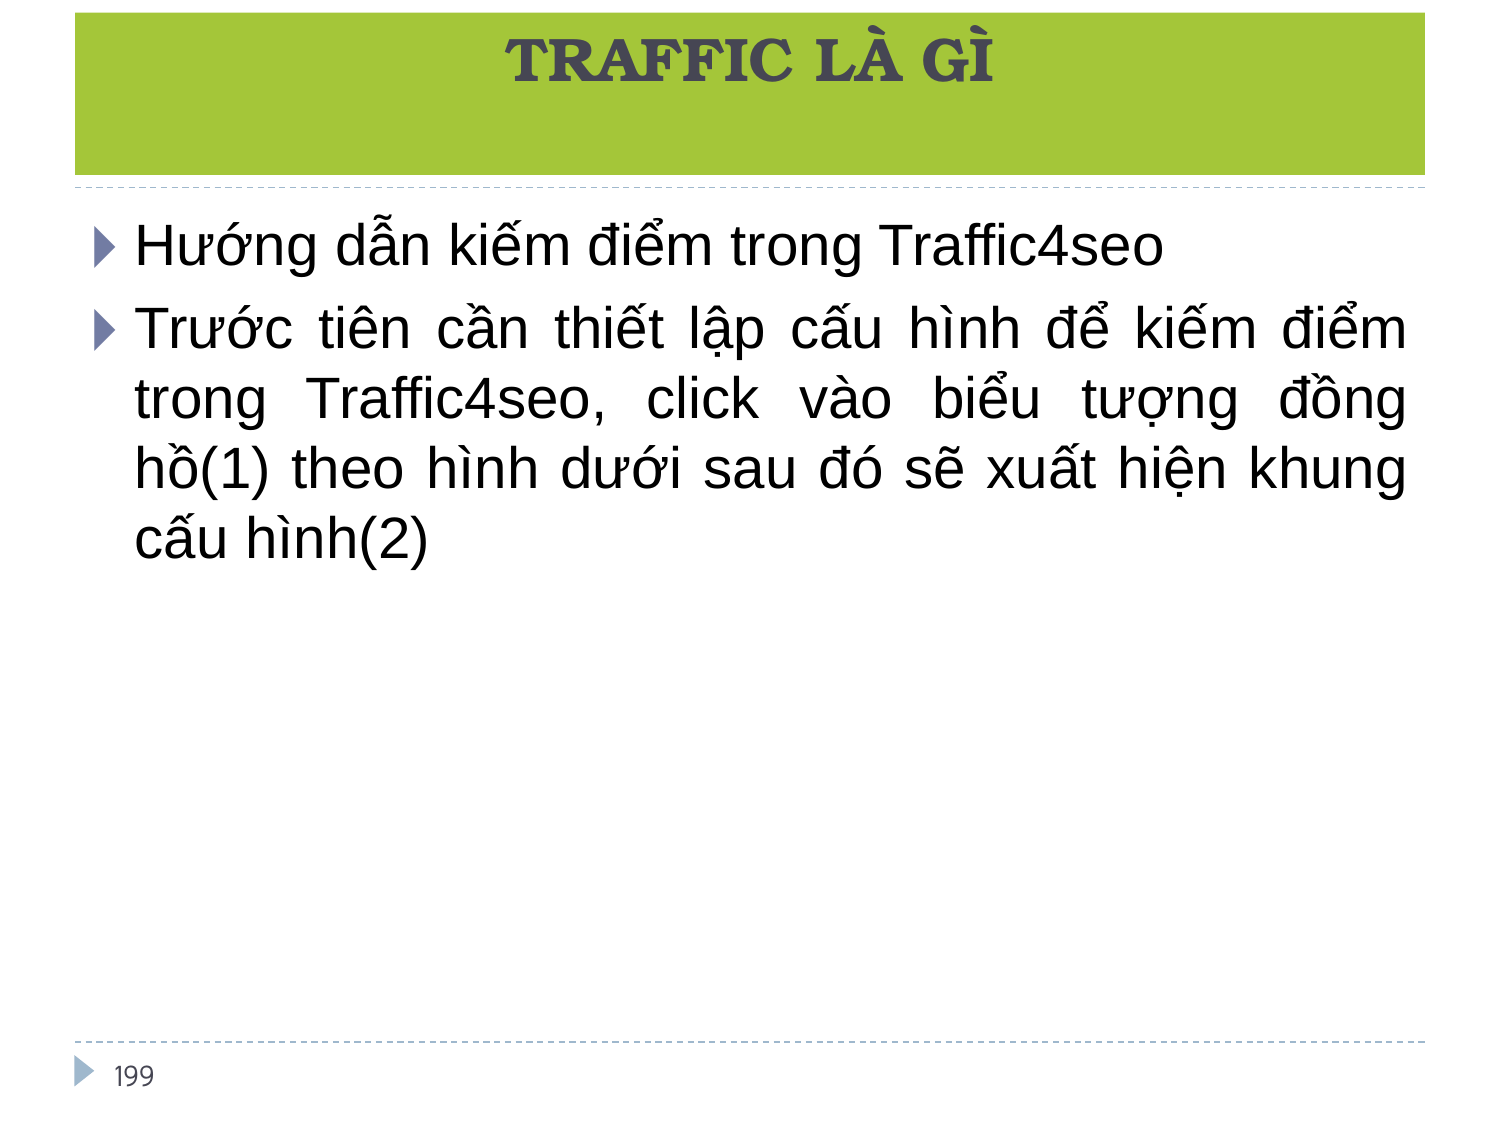

# TRAFFIC LÀ GÌ
Hướng dẫn kiếm điểm trong Traffic4seo
Trước tiên cần thiết lập cấu hình để kiếm điểm trong Traffic4seo, click vào biểu tượng đồng hồ(1) theo hình dưới sau đó sẽ xuất hiện khung cấu hình(2)

199